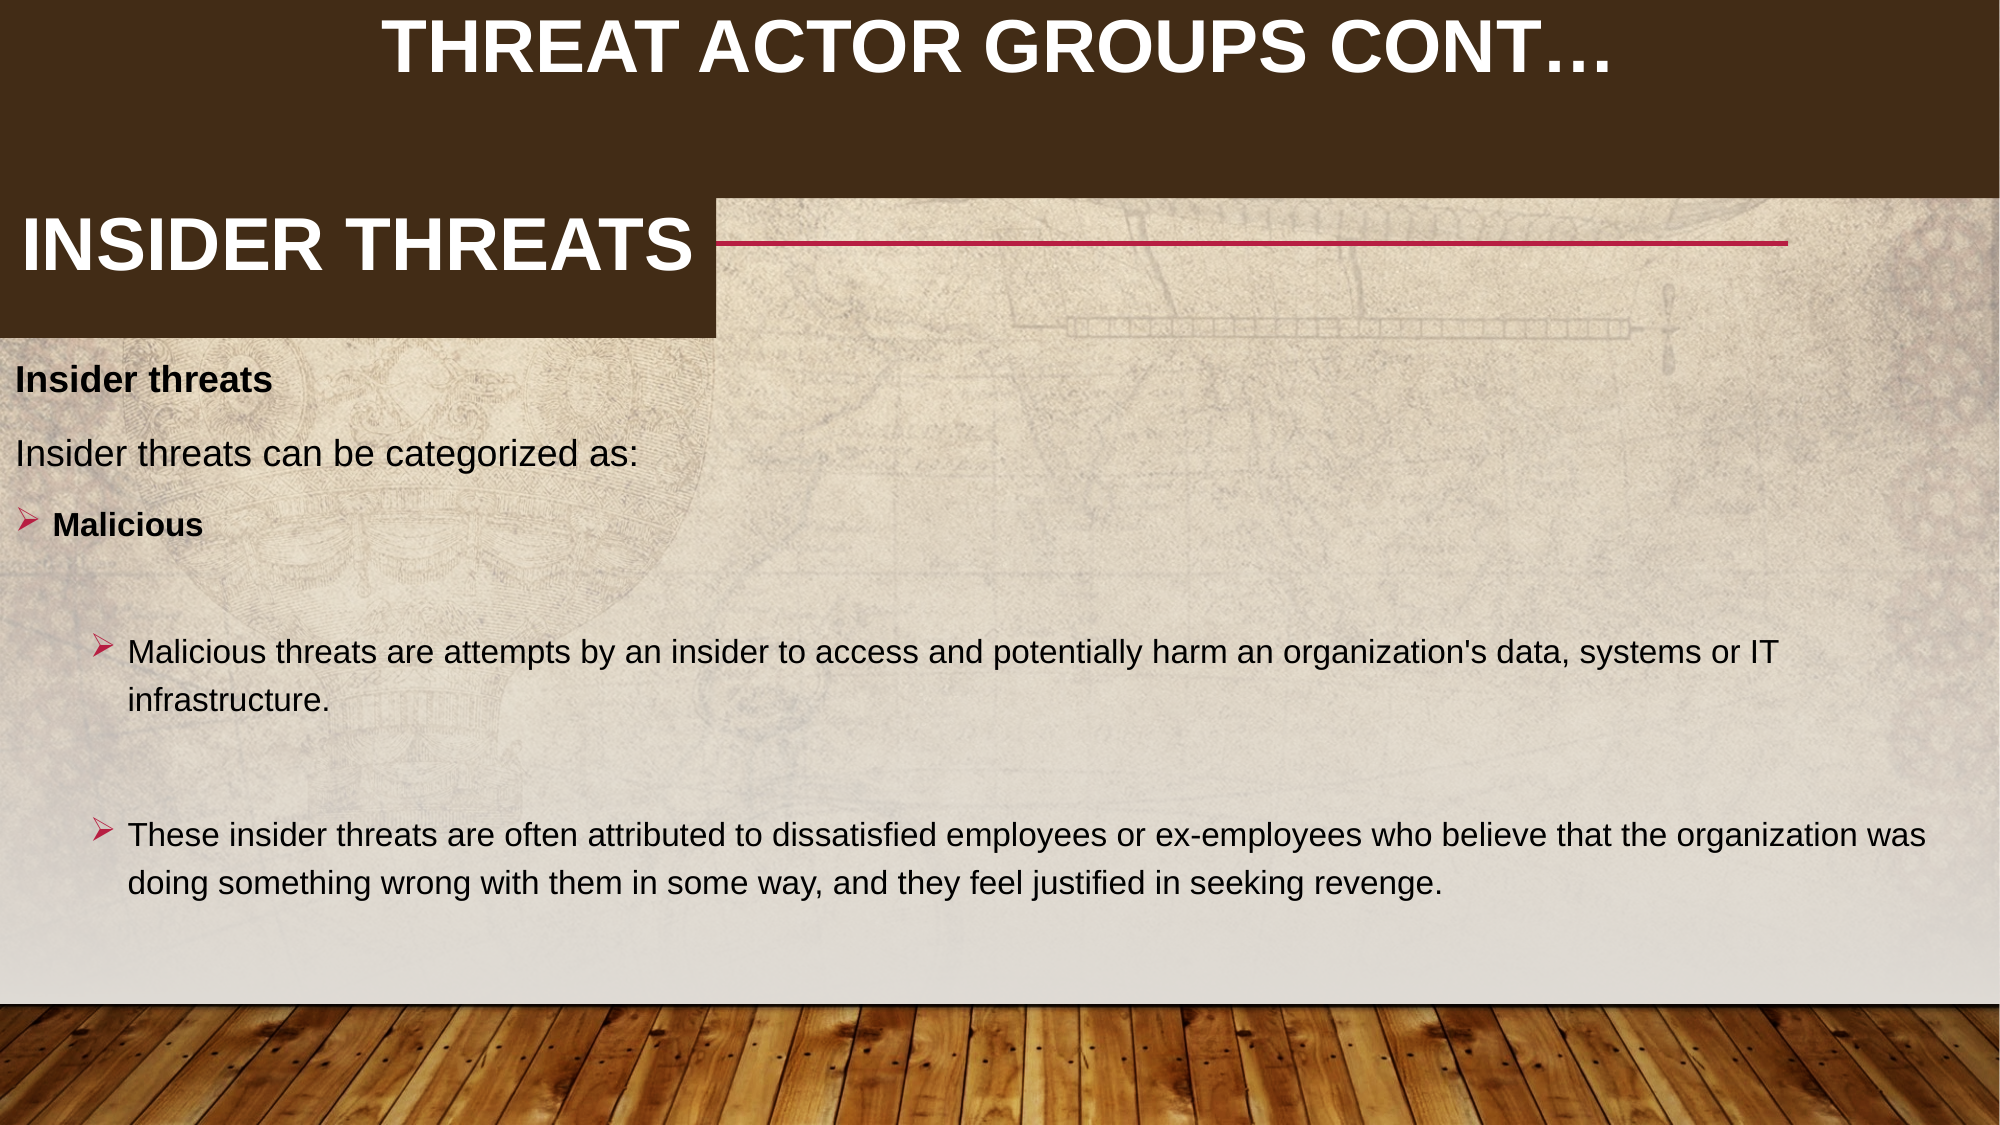

106
# Threat actor groups cont…
INSIDER THREATS
Insider threats
Insider threats can be categorized as:
Malicious

Malicious threats are attempts by an insider to access and potentially harm an organization's data, systems or IT infrastructure.

These insider threats are often attributed to dissatisfied employees or ex-employees who believe that the organization was doing something wrong with them in some way, and they feel justified in seeking revenge.